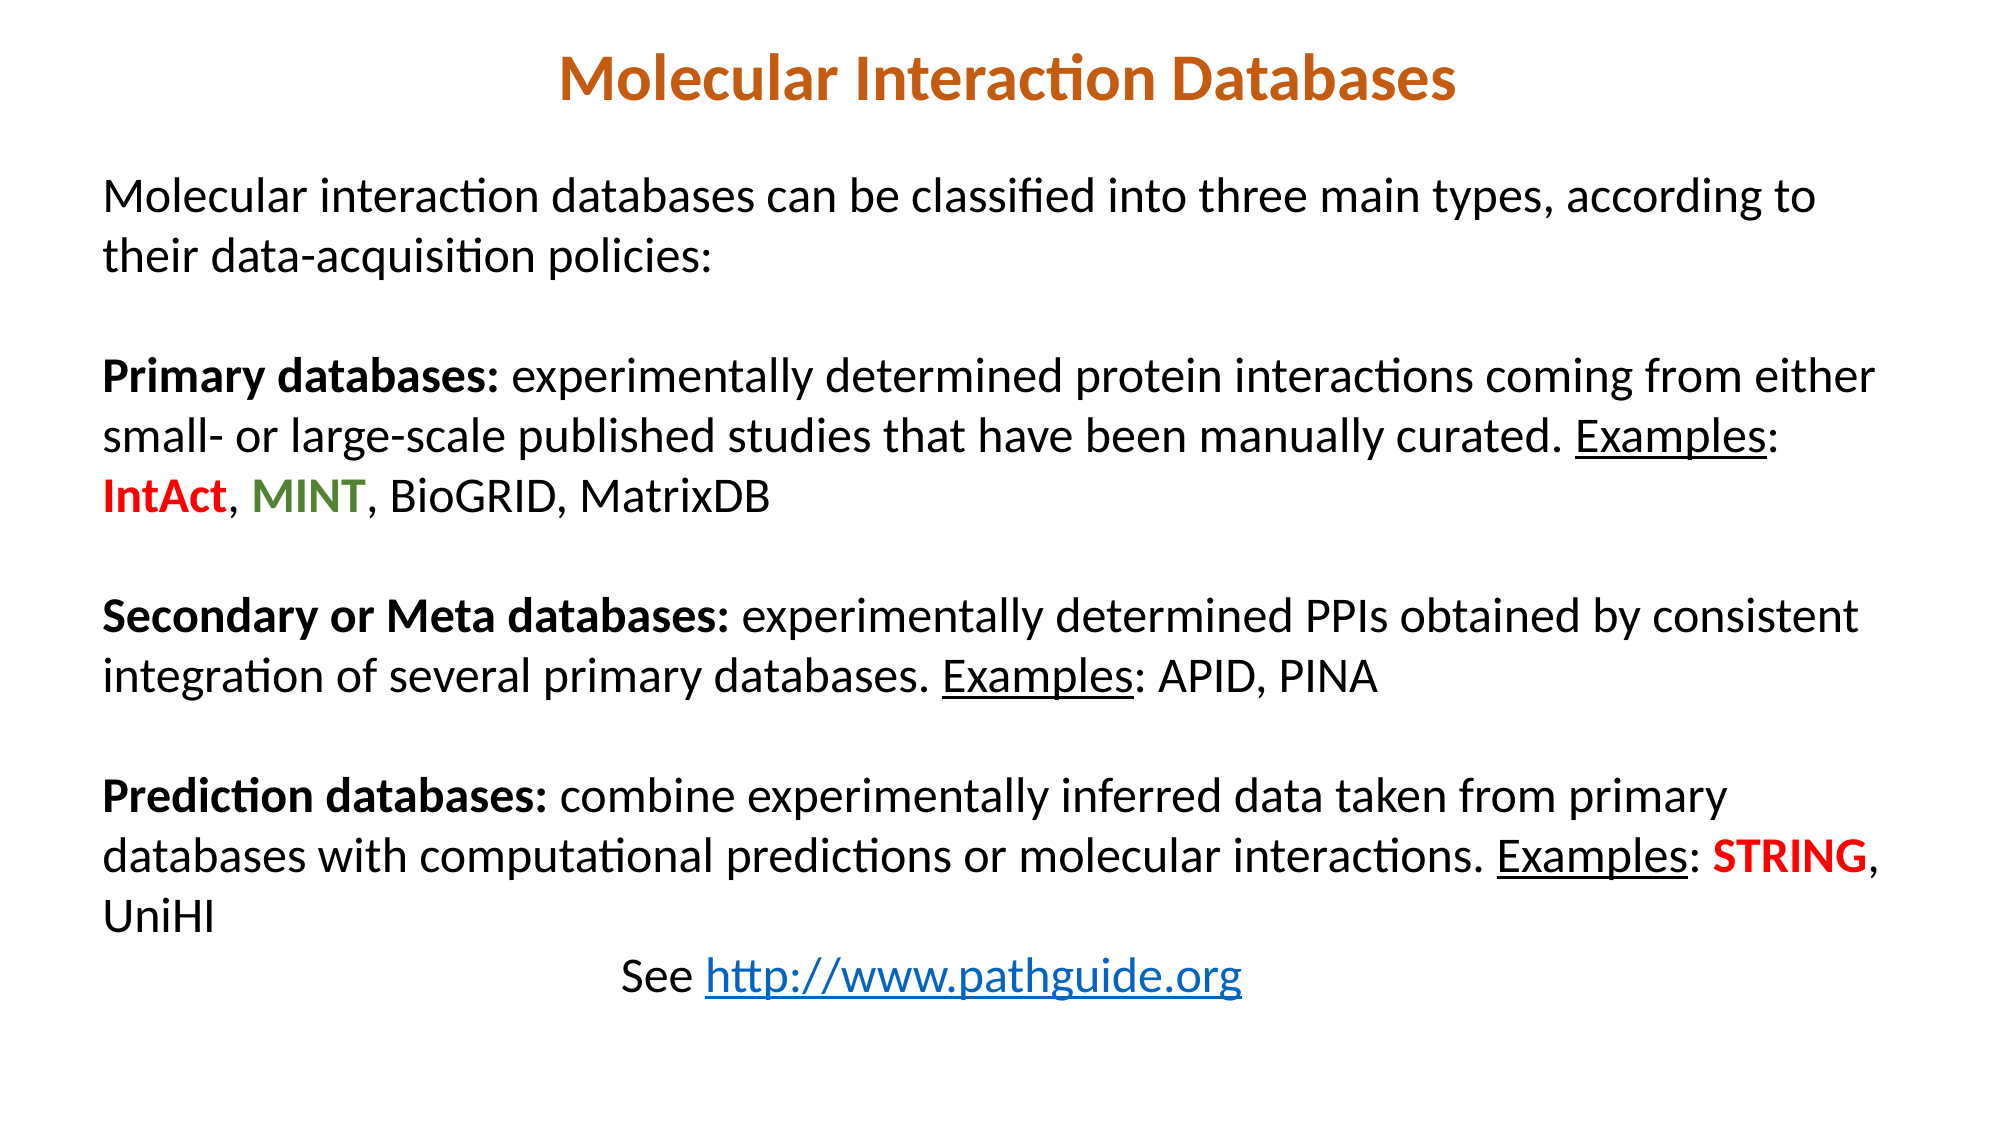

Molecular Interaction Databases
Molecular interaction databases can be classified into three main types, according to their data-acquisition policies:

Primary databases: experimentally determined protein interactions coming from either small- or large-scale published studies that have been manually curated. Examples: IntAct, MINT, BioGRID, MatrixDB

Secondary or Meta databases: experimentally determined PPIs obtained by consistent integration of several primary databases. Examples: APID, PINA

Prediction databases: combine experimentally inferred data taken from primary databases with computational predictions or molecular interactions. Examples: STRING, UniHI
See http://www.pathguide.org